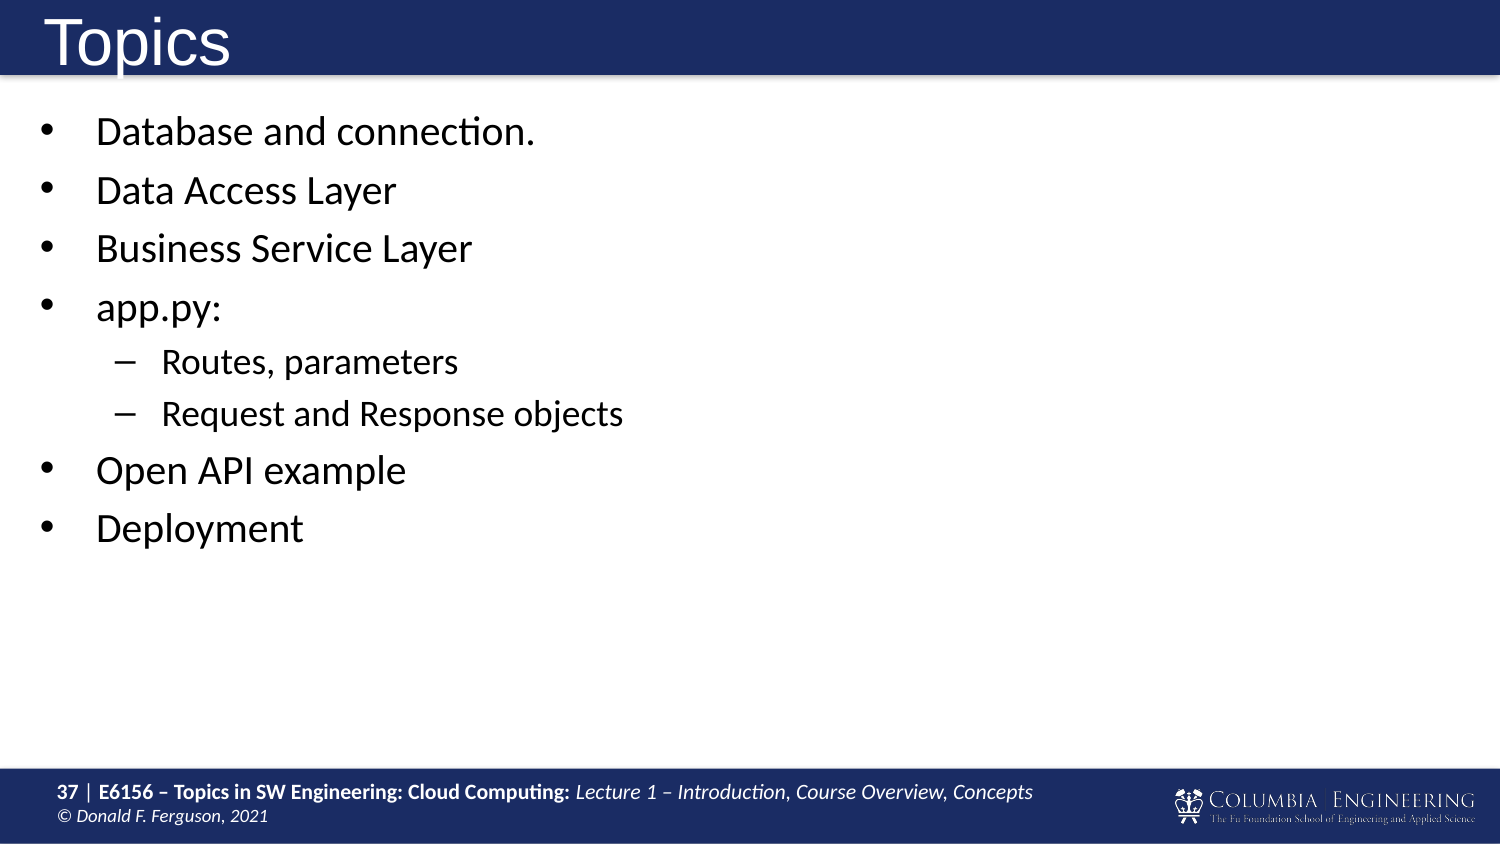

# Topics
Database and connection.
Data Access Layer
Business Service Layer
app.py:
Routes, parameters
Request and Response objects
Open API example
Deployment